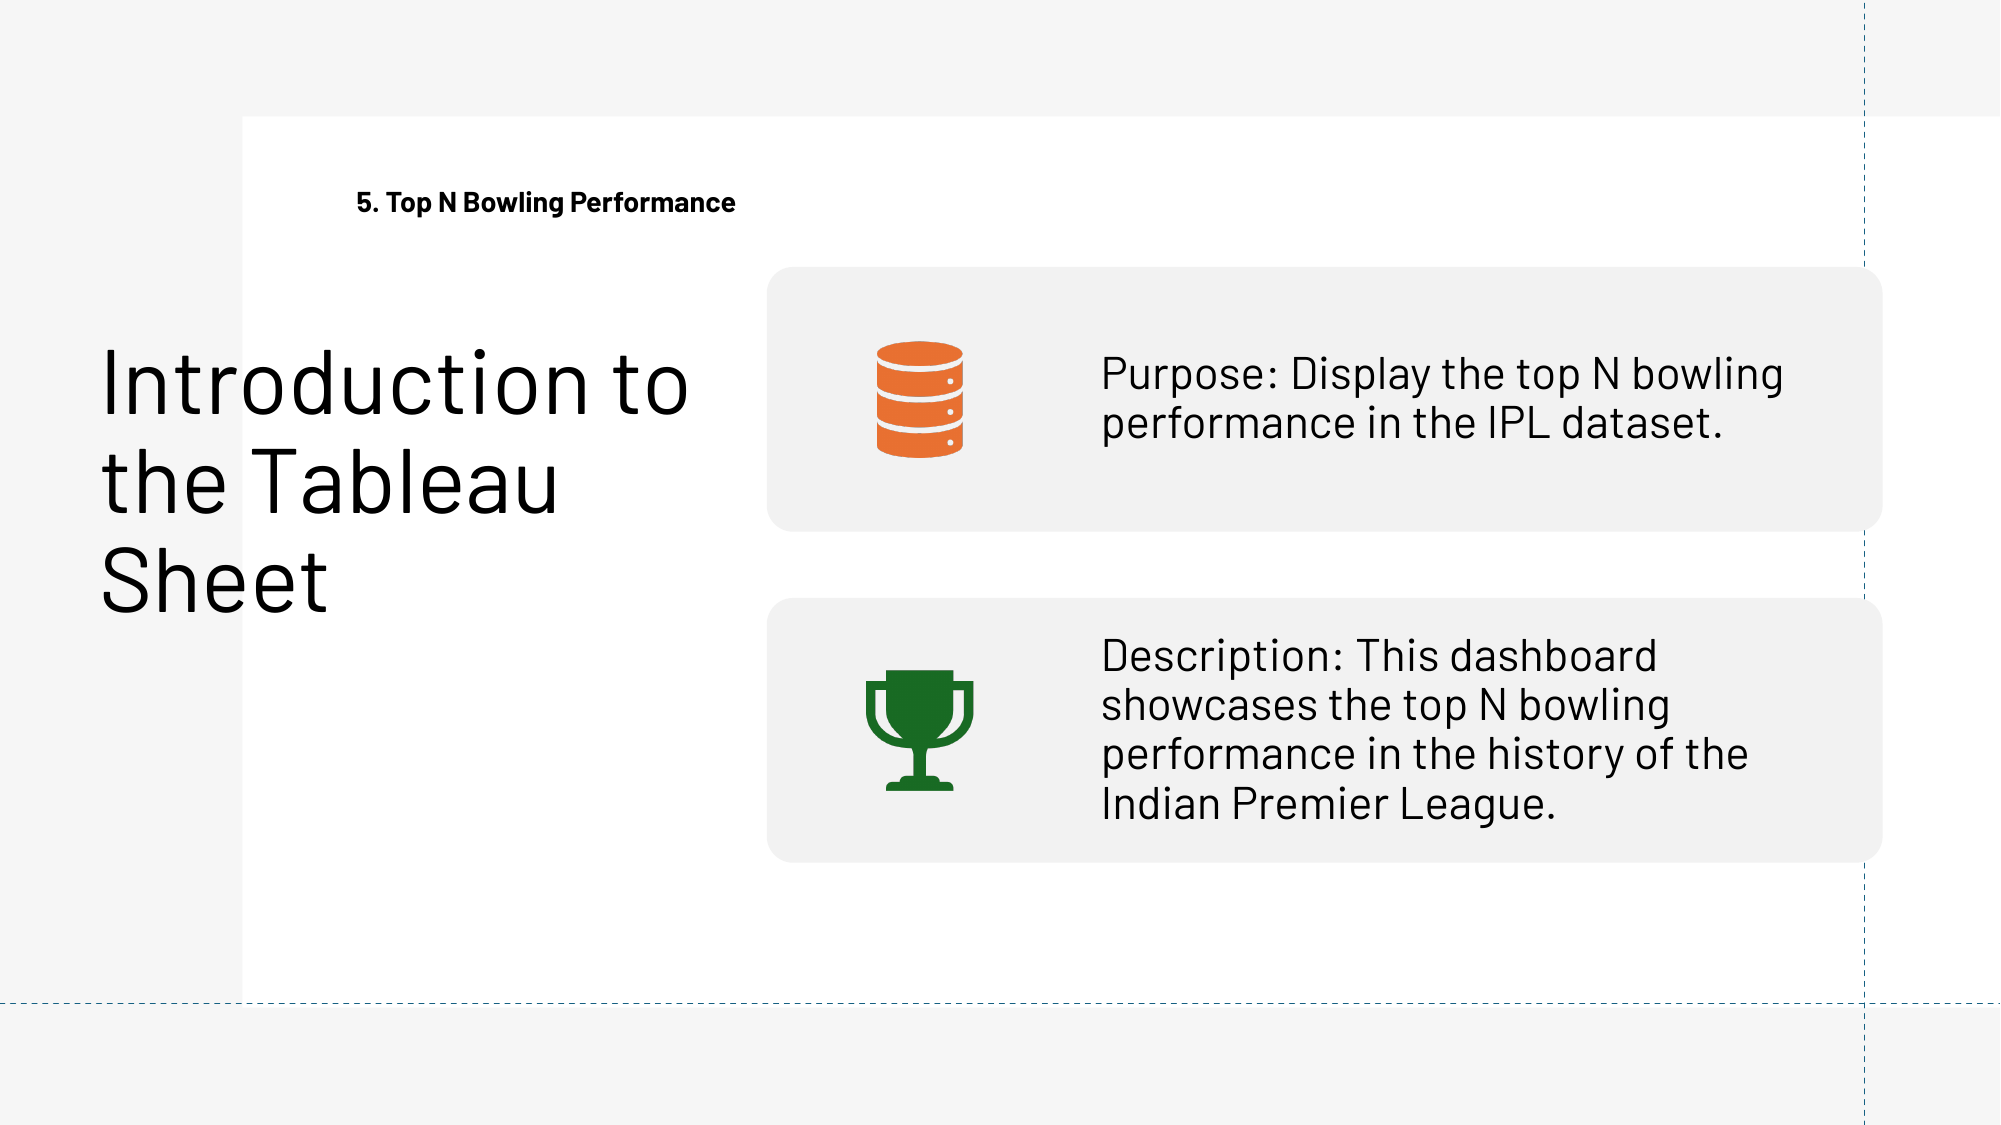

Purpose: Display the top N bowling performance in the IPL dataset.
Description: This dashboard showcases the top N bowling performance in the history of the Indian Premier League.
# 5. Top N Bowling Performance
Introduction to the Tableau Sheet